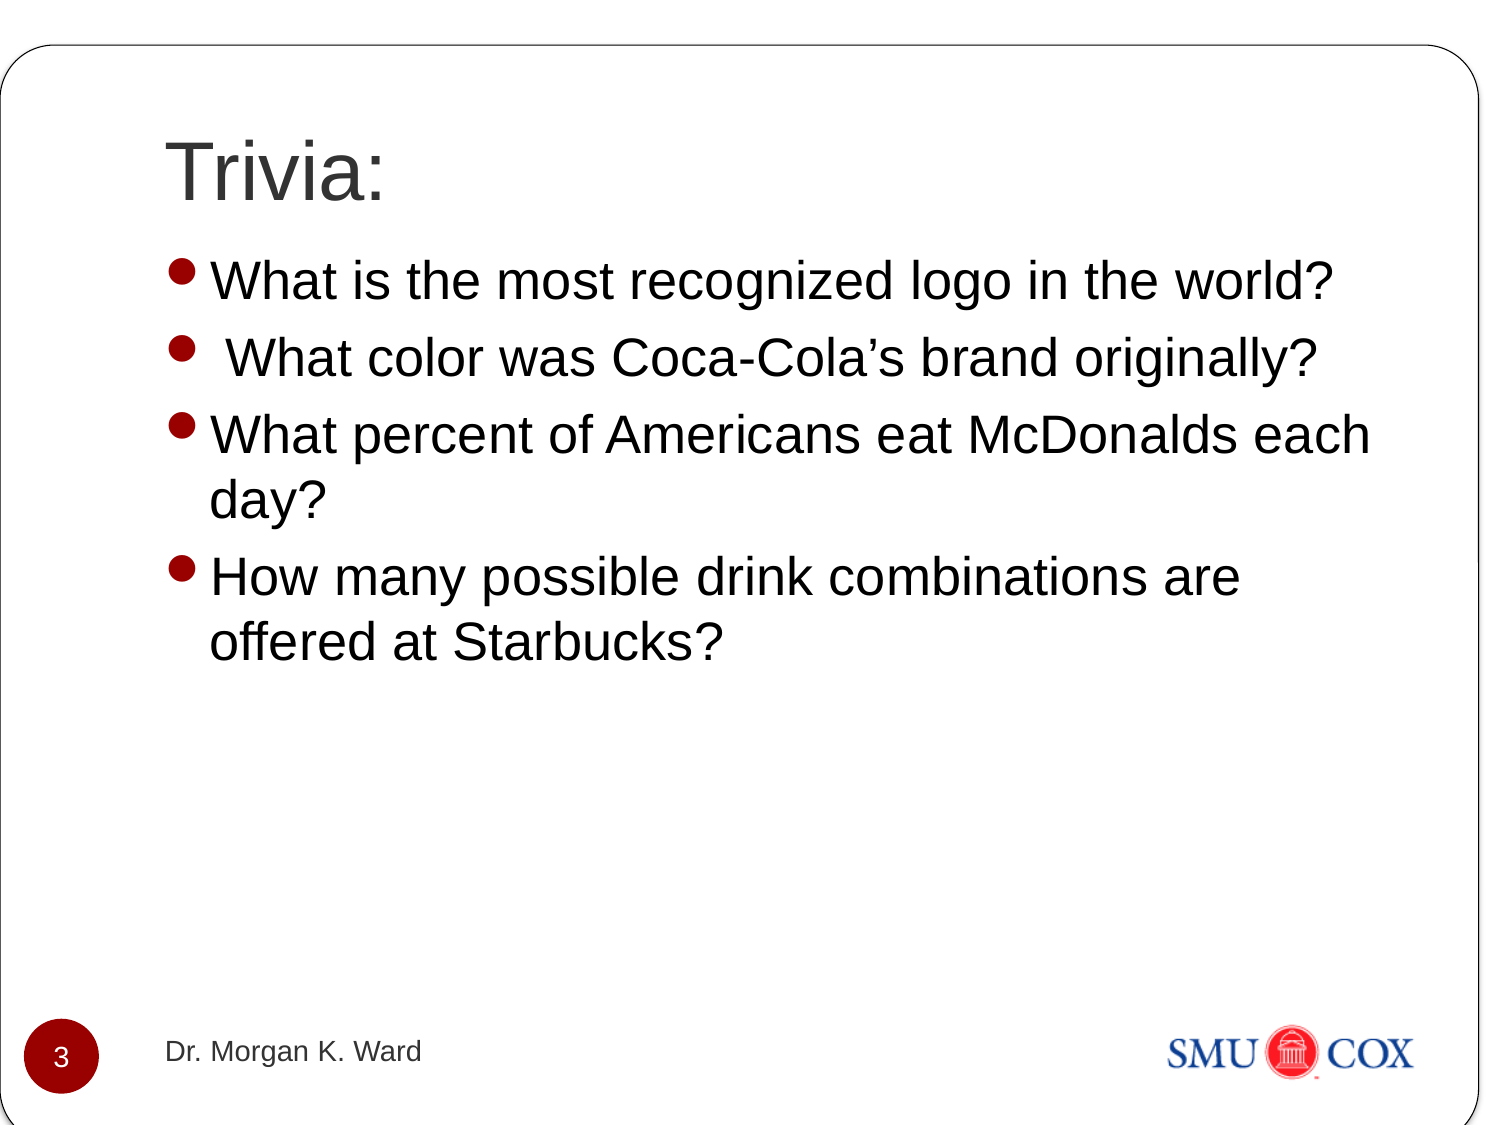

# Trivia:
What is the most recognized logo in the world?
 What color was Coca-Cola’s brand originally?
What percent of Americans eat McDonalds each day?
How many possible drink combinations are offered at Starbucks?
Dr. Morgan K. Ward
3